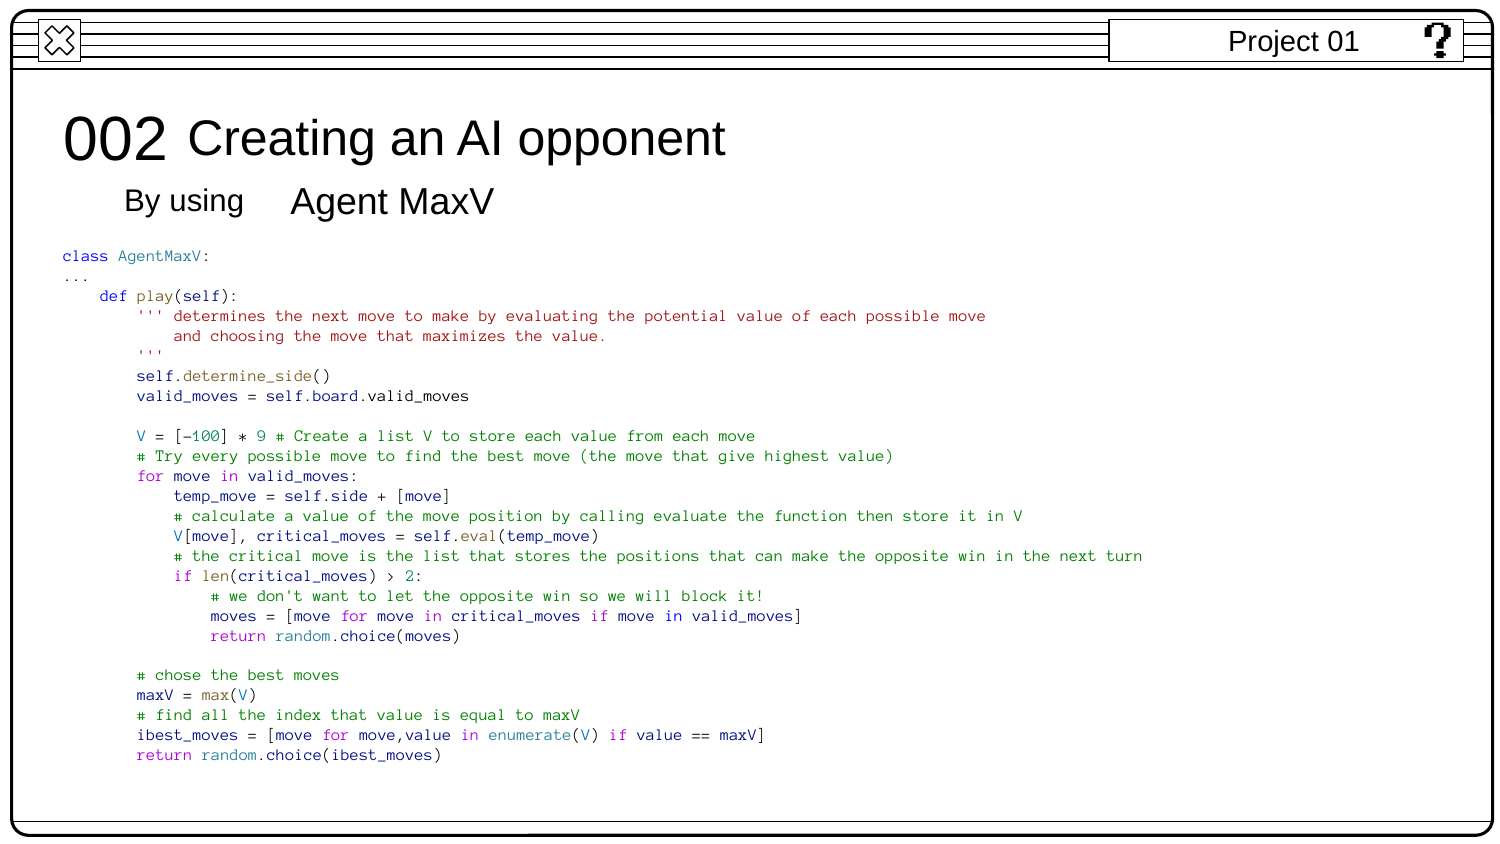

Project 01
002
Creating an AI opponent
Agent MaxV
By using
class AgentMaxV:
...
    def play(self):
        ''' determines the next move to make by evaluating the potential value of each possible move
            and choosing the move that maximizes the value.
        '''
        self.determine_side()
        valid_moves = self.board.valid_moves

        V = [-100] * 9 # Create a list V to store each value from each move
        # Try every possible move to find the best move (the move that give highest value)
        for move in valid_moves:
            temp_move = self.side + [move]
            # calculate a value of the move position by calling evaluate the function then store it in V
            V[move], critical_moves = self.eval(temp_move)
            # the critical move is the list that stores the positions that can make the opposite win in the next turn
            if len(critical_moves) > 2:
                # we don't want to let the opposite win so we will block it!
                moves = [move for move in critical_moves if move in valid_moves]
                return random.choice(moves)

        # chose the best moves
        maxV = max(V)
        # find all the index that value is equal to maxV
        ibest_moves = [move for move,value in enumerate(V) if value == maxV]
        return random.choice(ibest_moves)